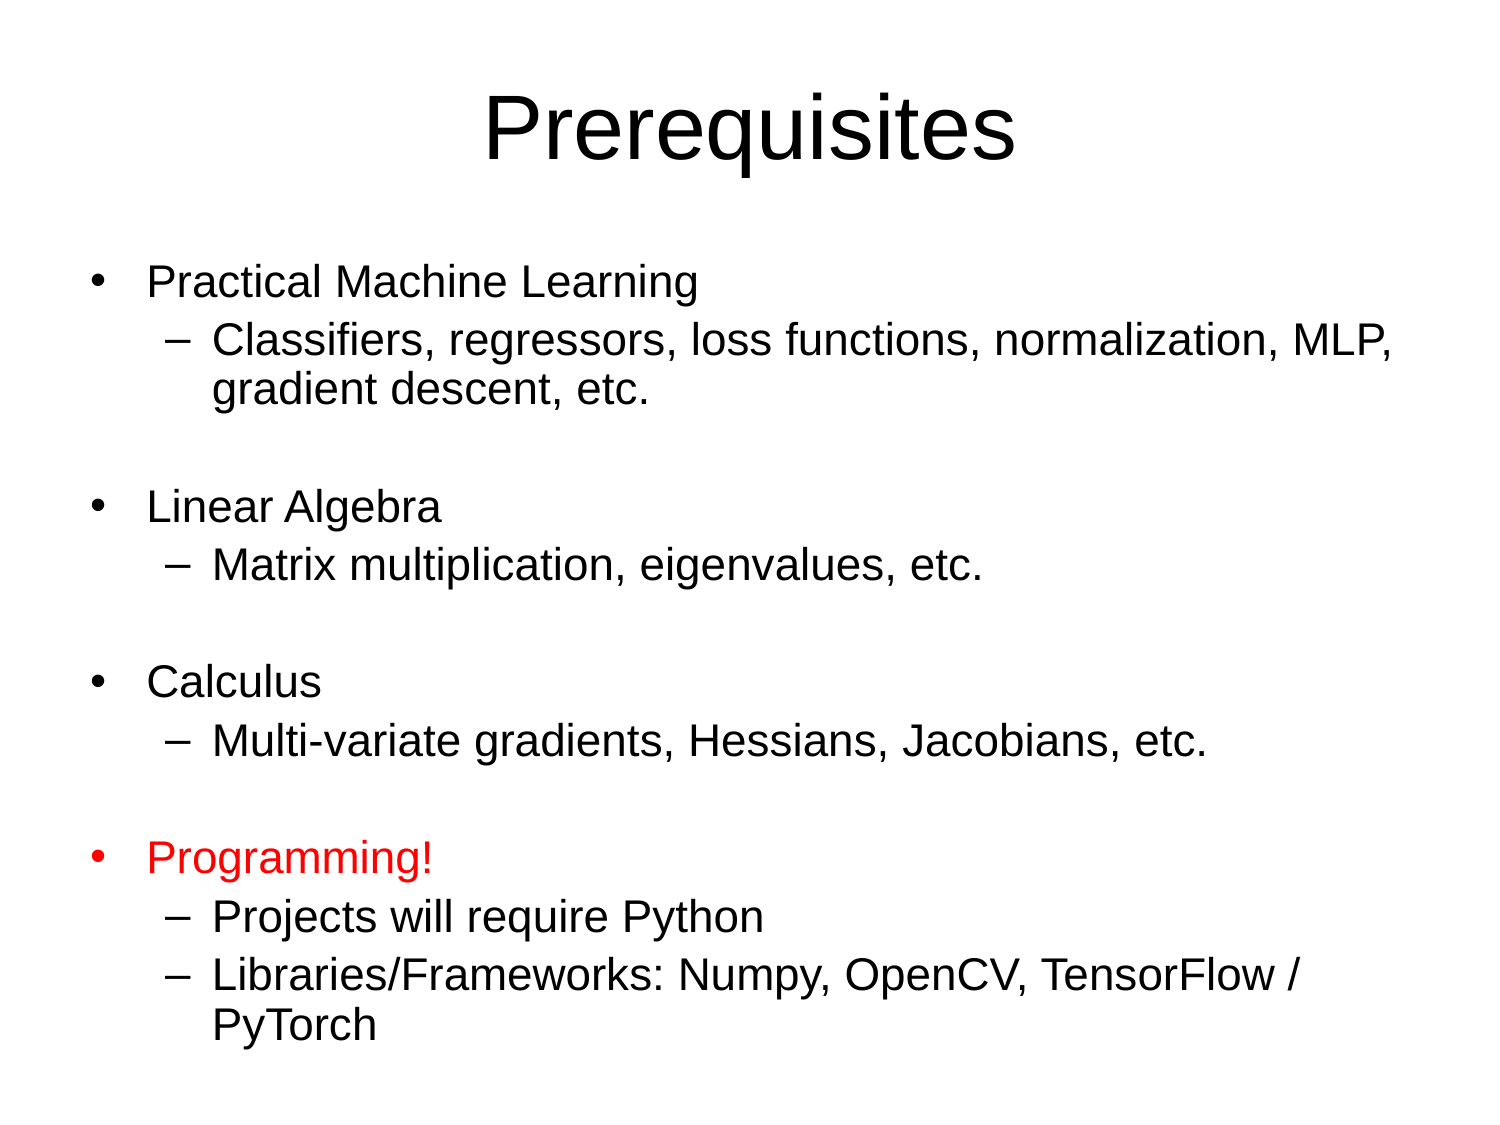

# Prerequisites
Practical Machine Learning
Classifiers, regressors, loss functions, normalization, MLP, gradient descent, etc.

Linear Algebra
Matrix multiplication, eigenvalues, etc.

Calculus
Multi-variate gradients, Hessians, Jacobians, etc.

Programming!
Projects will require Python
Libraries/Frameworks: Numpy, OpenCV, TensorFlow / PyTorch